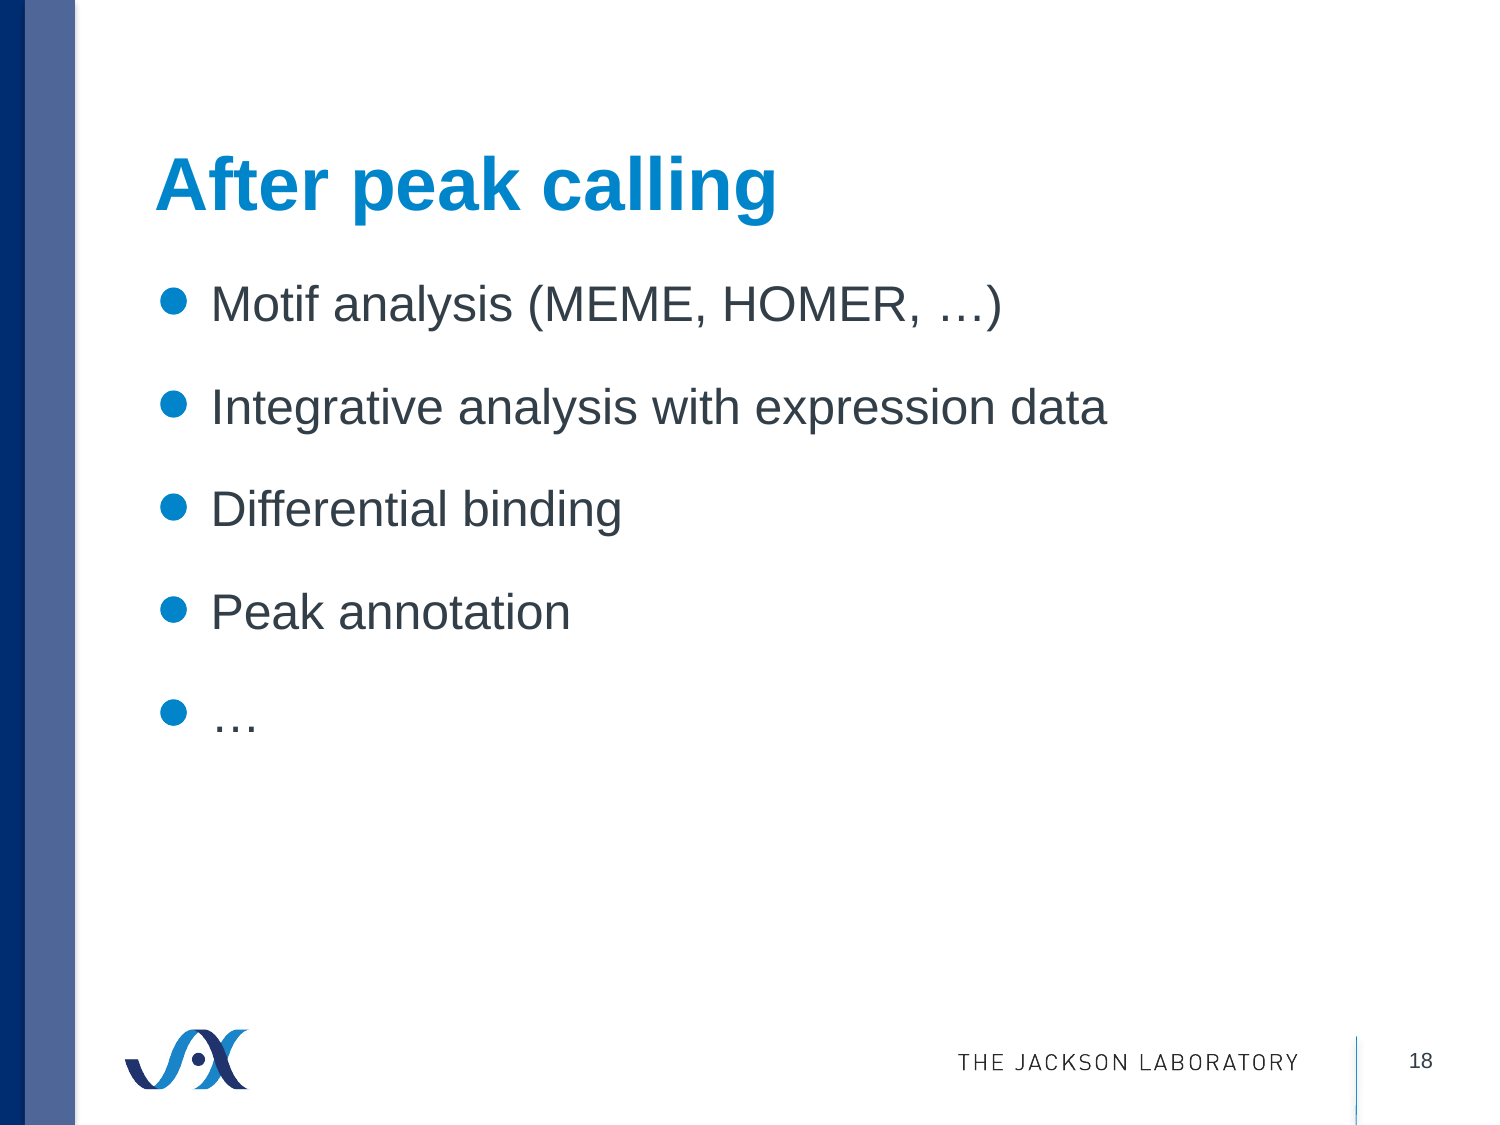

# After peak calling
Motif analysis (MEME, HOMER, …)
Integrative analysis with expression data
Differential binding
Peak annotation
…
18